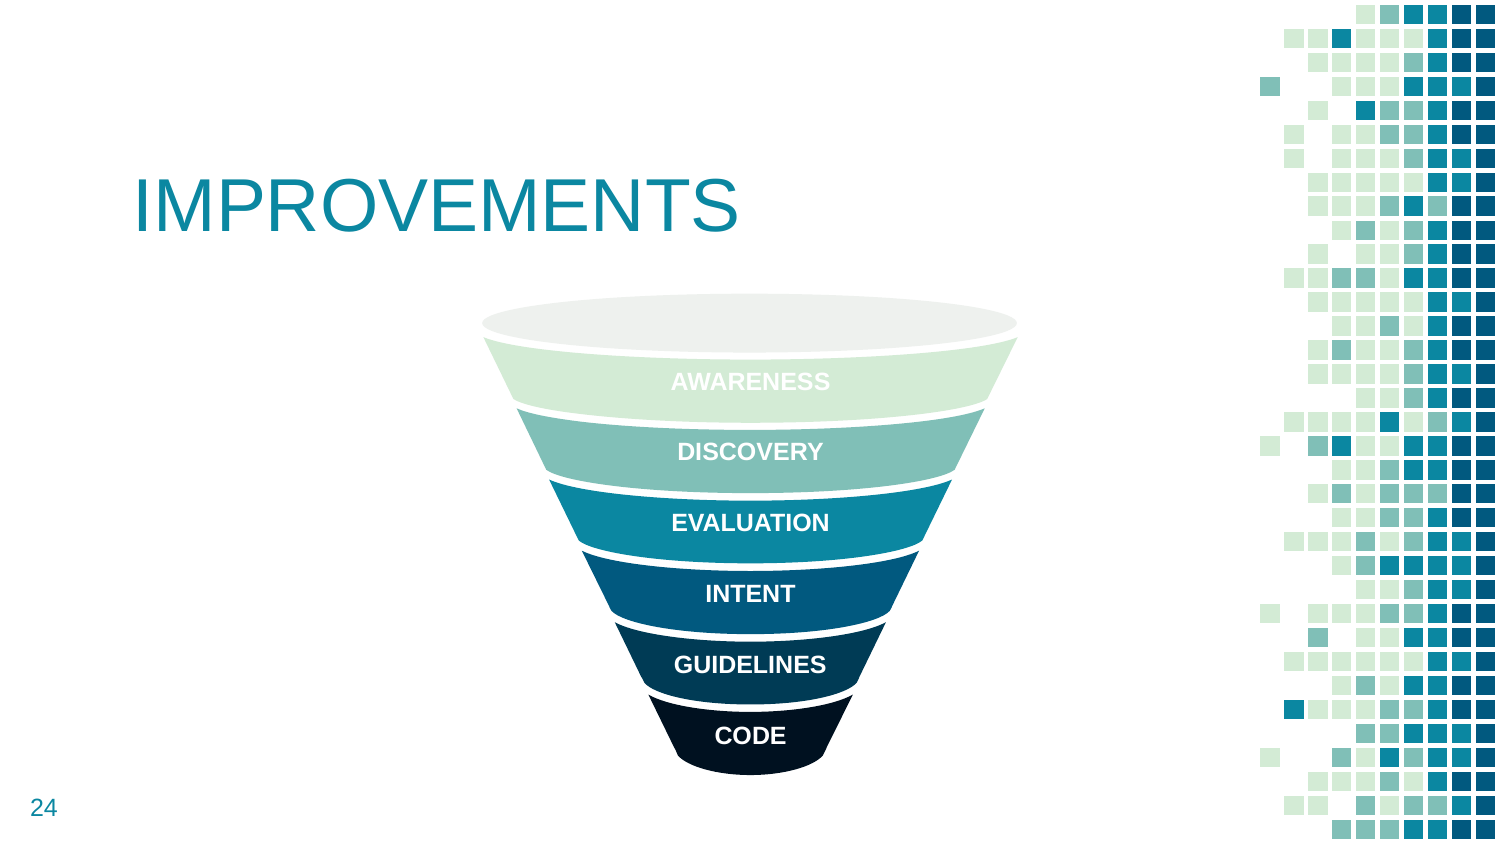

# IMPROVEMENTS

AWARENESS
DISCOVERY
EVALUATION
INTENT
GUIDELINES
CODE
24